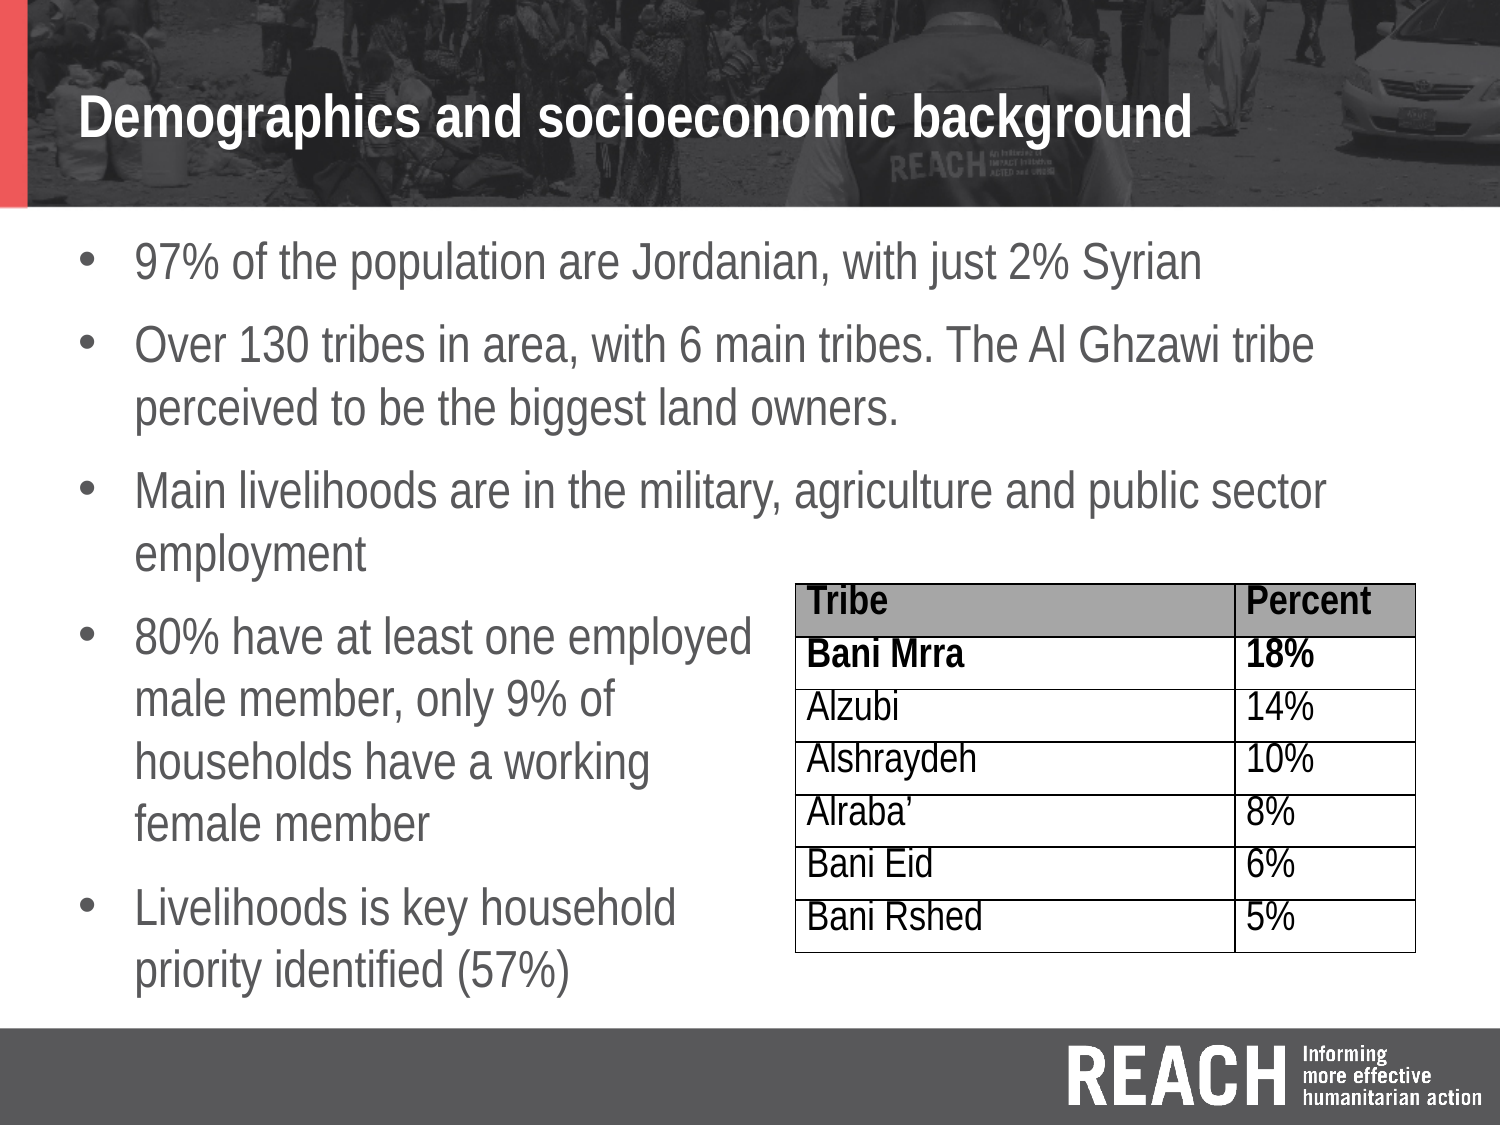

# Demographics and socioeconomic background
97% of the population are Jordanian, with just 2% Syrian
Over 130 tribes in area, with 6 main tribes. The Al Ghzawi tribe perceived to be the biggest land owners.
Main livelihoods are in the military, agriculture and public sector employment
80% have at least one employed
male member, only 9% of
households have a working
female member
Livelihoods is key household
priority identified (57%)

| Tribe | Percent |
| --- | --- |
| Bani Mrra | 18% |
| Alzubi | 14% |
| Alshraydeh | 10% |
| Alraba’ | 8% |
| Bani Eid | 6% |
| Bani Rshed | 5% |